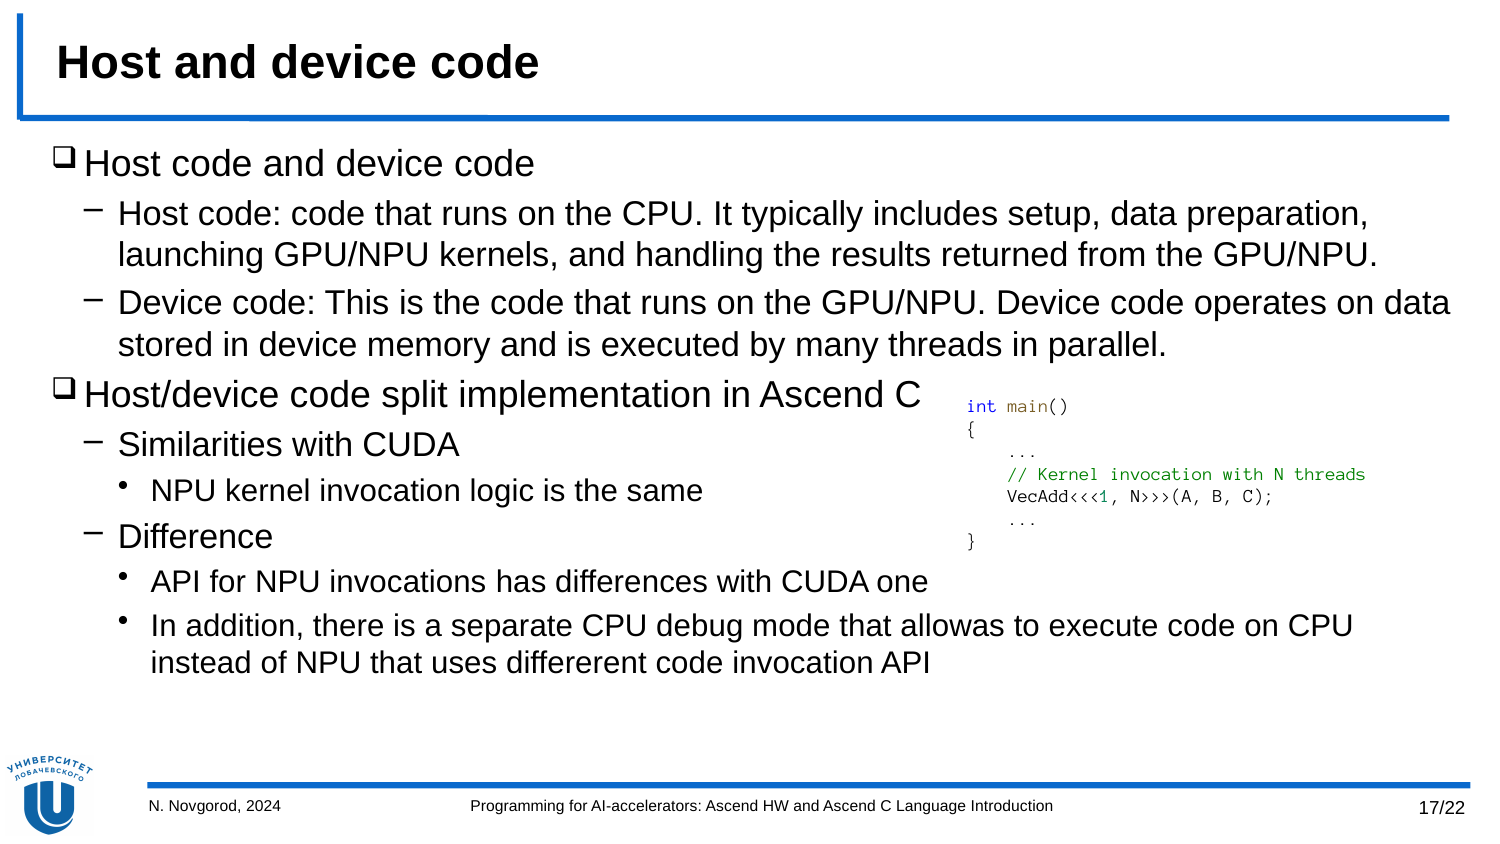

# Host and device code
Host code and device code
Host code: code that runs on the CPU. It typically includes setup, data preparation, launching GPU/NPU kernels, and handling the results returned from the GPU/NPU.
Device code: This is the code that runs on the GPU/NPU. Device code operates on data stored in device memory and is executed by many threads in parallel.
Host/device code split implementation in Ascend C
Similarities with CUDA
NPU kernel invocation logic is the same
Difference
API for NPU invocations has differences with CUDA one
In addition, there is a separate CPU debug mode that allowas to execute code on CPU instead of NPU that uses differerent code invocation API

int main()
{
    ...
    // Kernel invocation with N threads
    VecAdd<<<1, N>>>(A, B, C);
    ...
}
N. Novgorod, 2024
Programming for AI-accelerators: Ascend HW and Ascend C Language Introduction
17/22